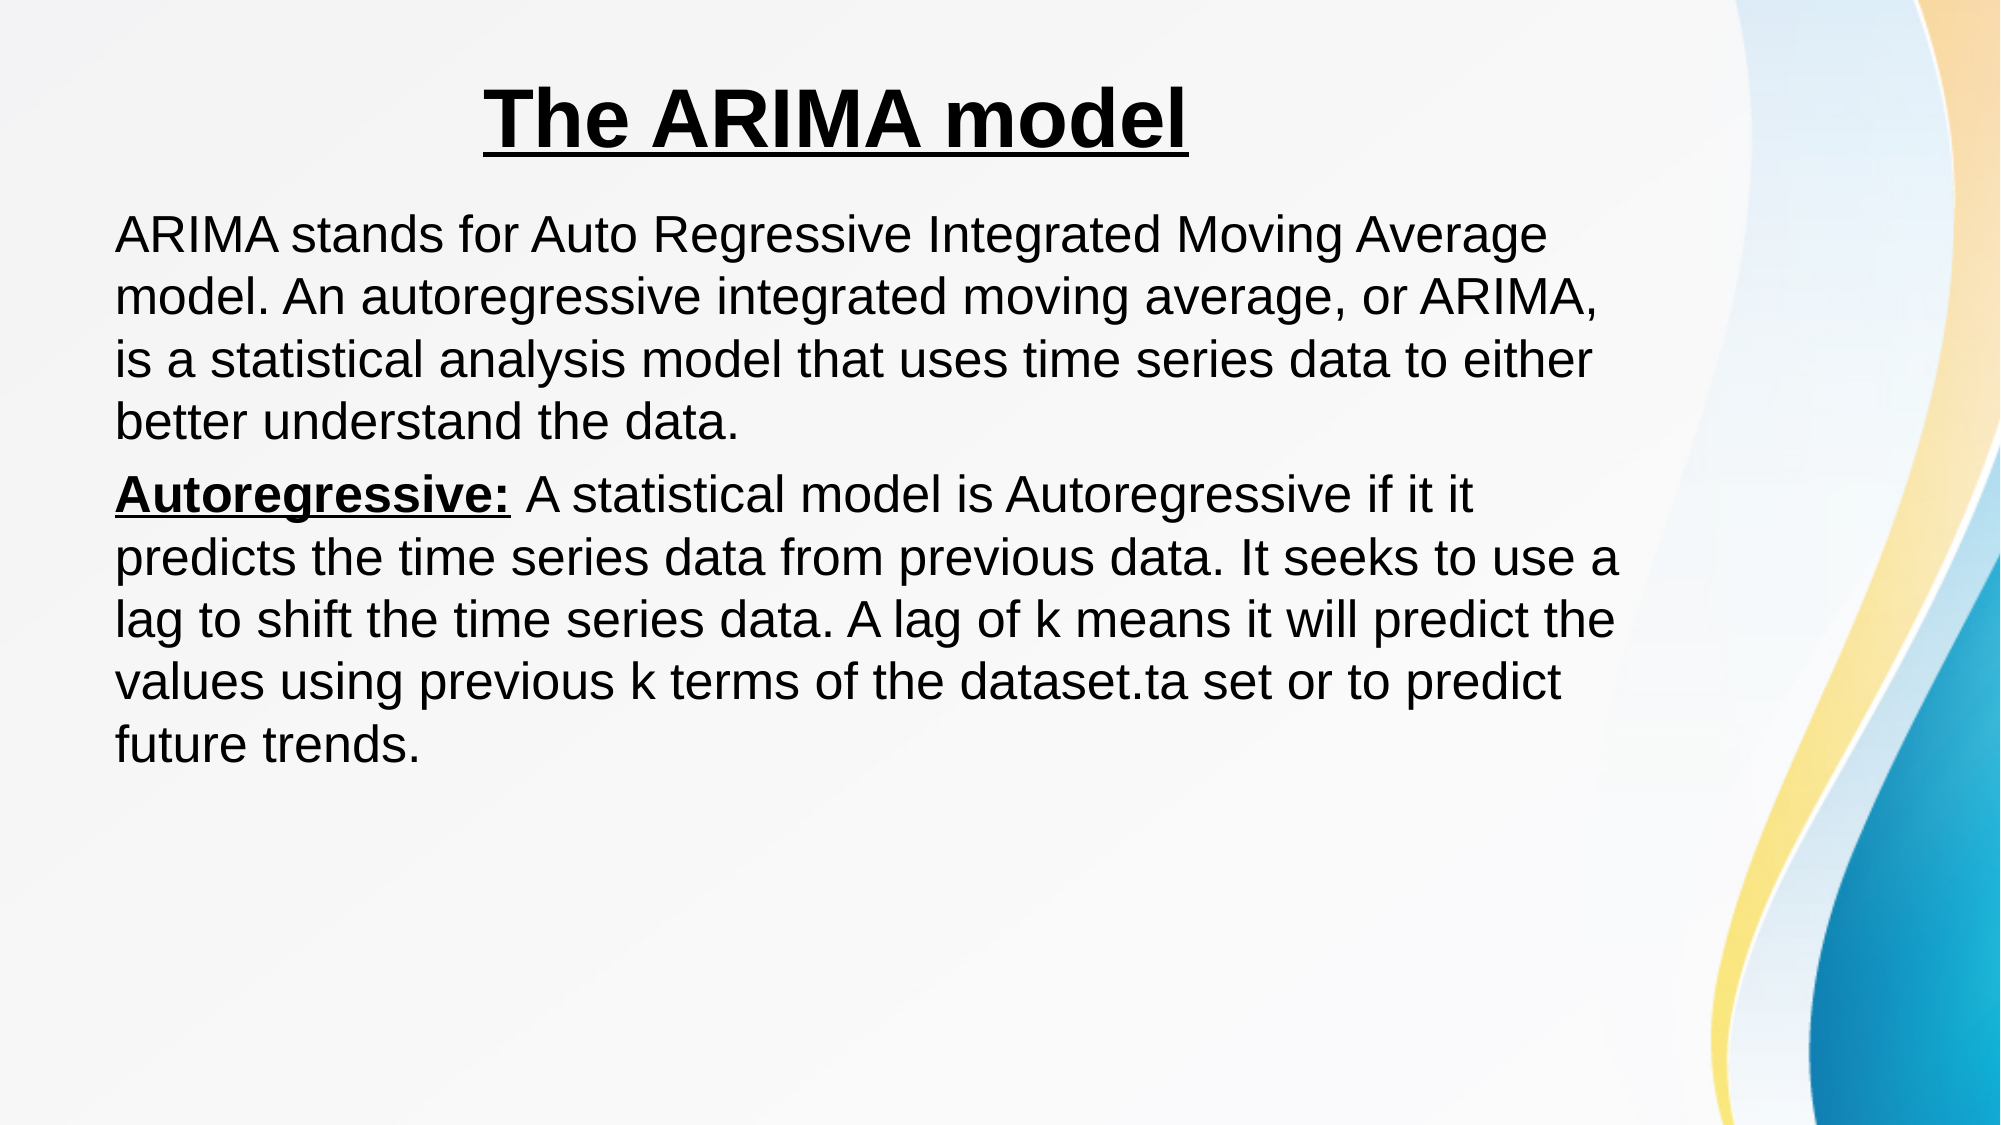

# The ARIMA model
ARIMA stands for Auto Regressive Integrated Moving Average model. An autoregressive integrated moving average, or ARIMA, is a statistical analysis model that uses time series data to either better understand the data.
Autoregressive: A statistical model is Autoregressive if it it predicts the time series data from previous data. It seeks to use a lag to shift the time series data. A lag of k means it will predict the values using previous k terms of the dataset.ta set or to predict future trends.
39